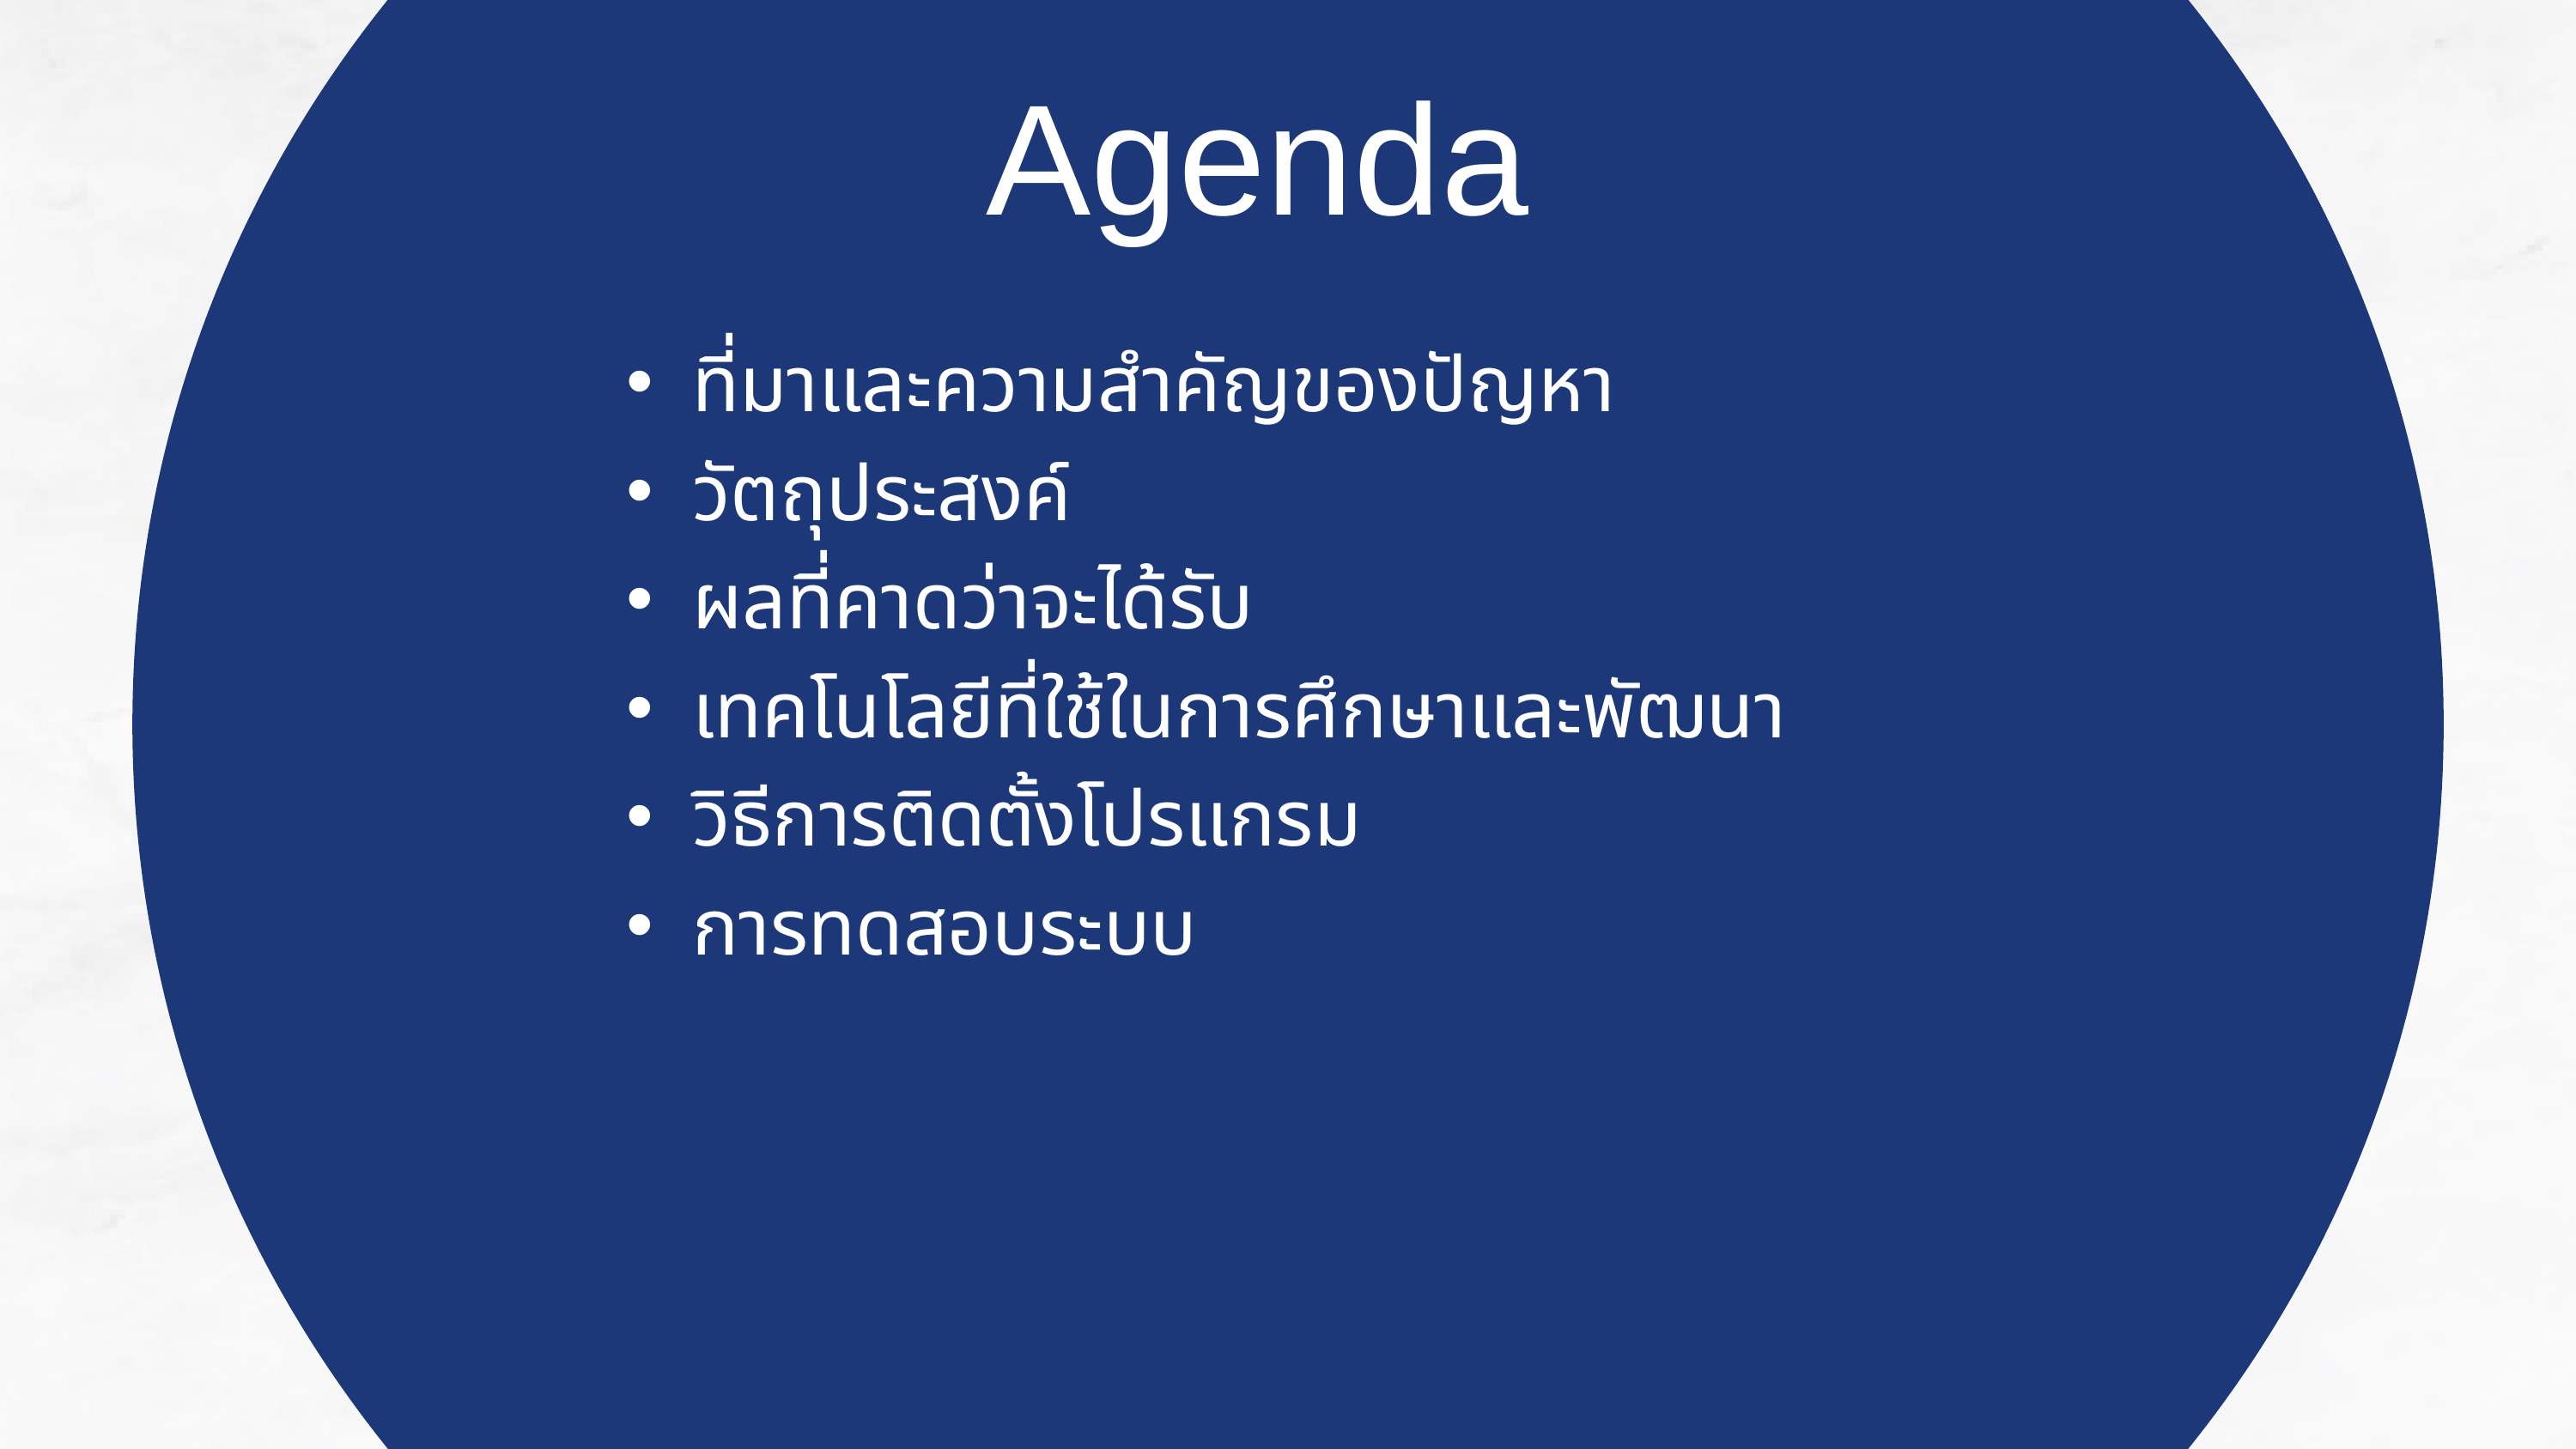

Agenda
ที่มาและความสำคัญของปัญหา
วัตถุประสงค์
ผลที่คาดว่าจะได้รับ
เทคโนโลยีที่ใช้ในการศึกษาและพัฒนา
วิธีการติดตั้งโปรแกรม
การทดสอบระบบ